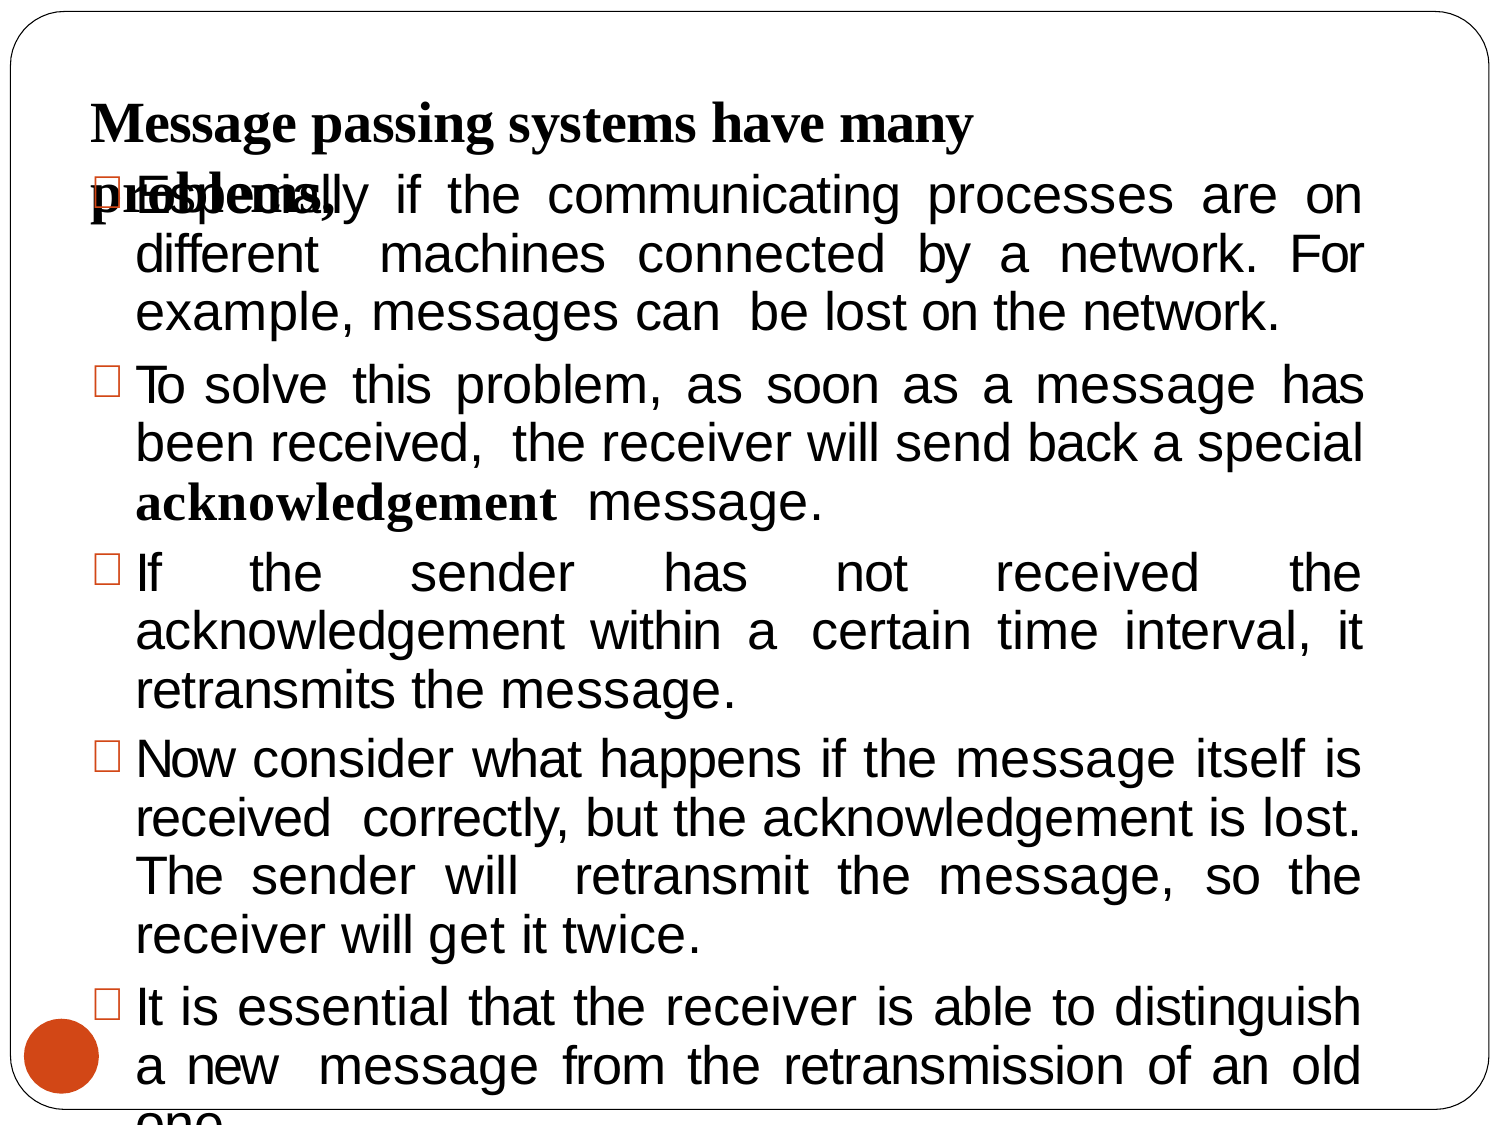

# Message passing systems have many problems,
Especially if the communicating processes are on different  machines connected by a network. For example, messages can  be lost on the network.
To solve this problem, as soon as a message has been received,  the receiver will send back a special acknowledgement  message.
If the sender has not received the acknowledgement within a  certain time interval, it retransmits the message.
Now consider what happens if the message itself is received  correctly, but the acknowledgement is lost. The sender will  retransmit the message, so the receiver will get it twice.
It is essential that the receiver is able to distinguish a new  message from the retransmission of an old one.